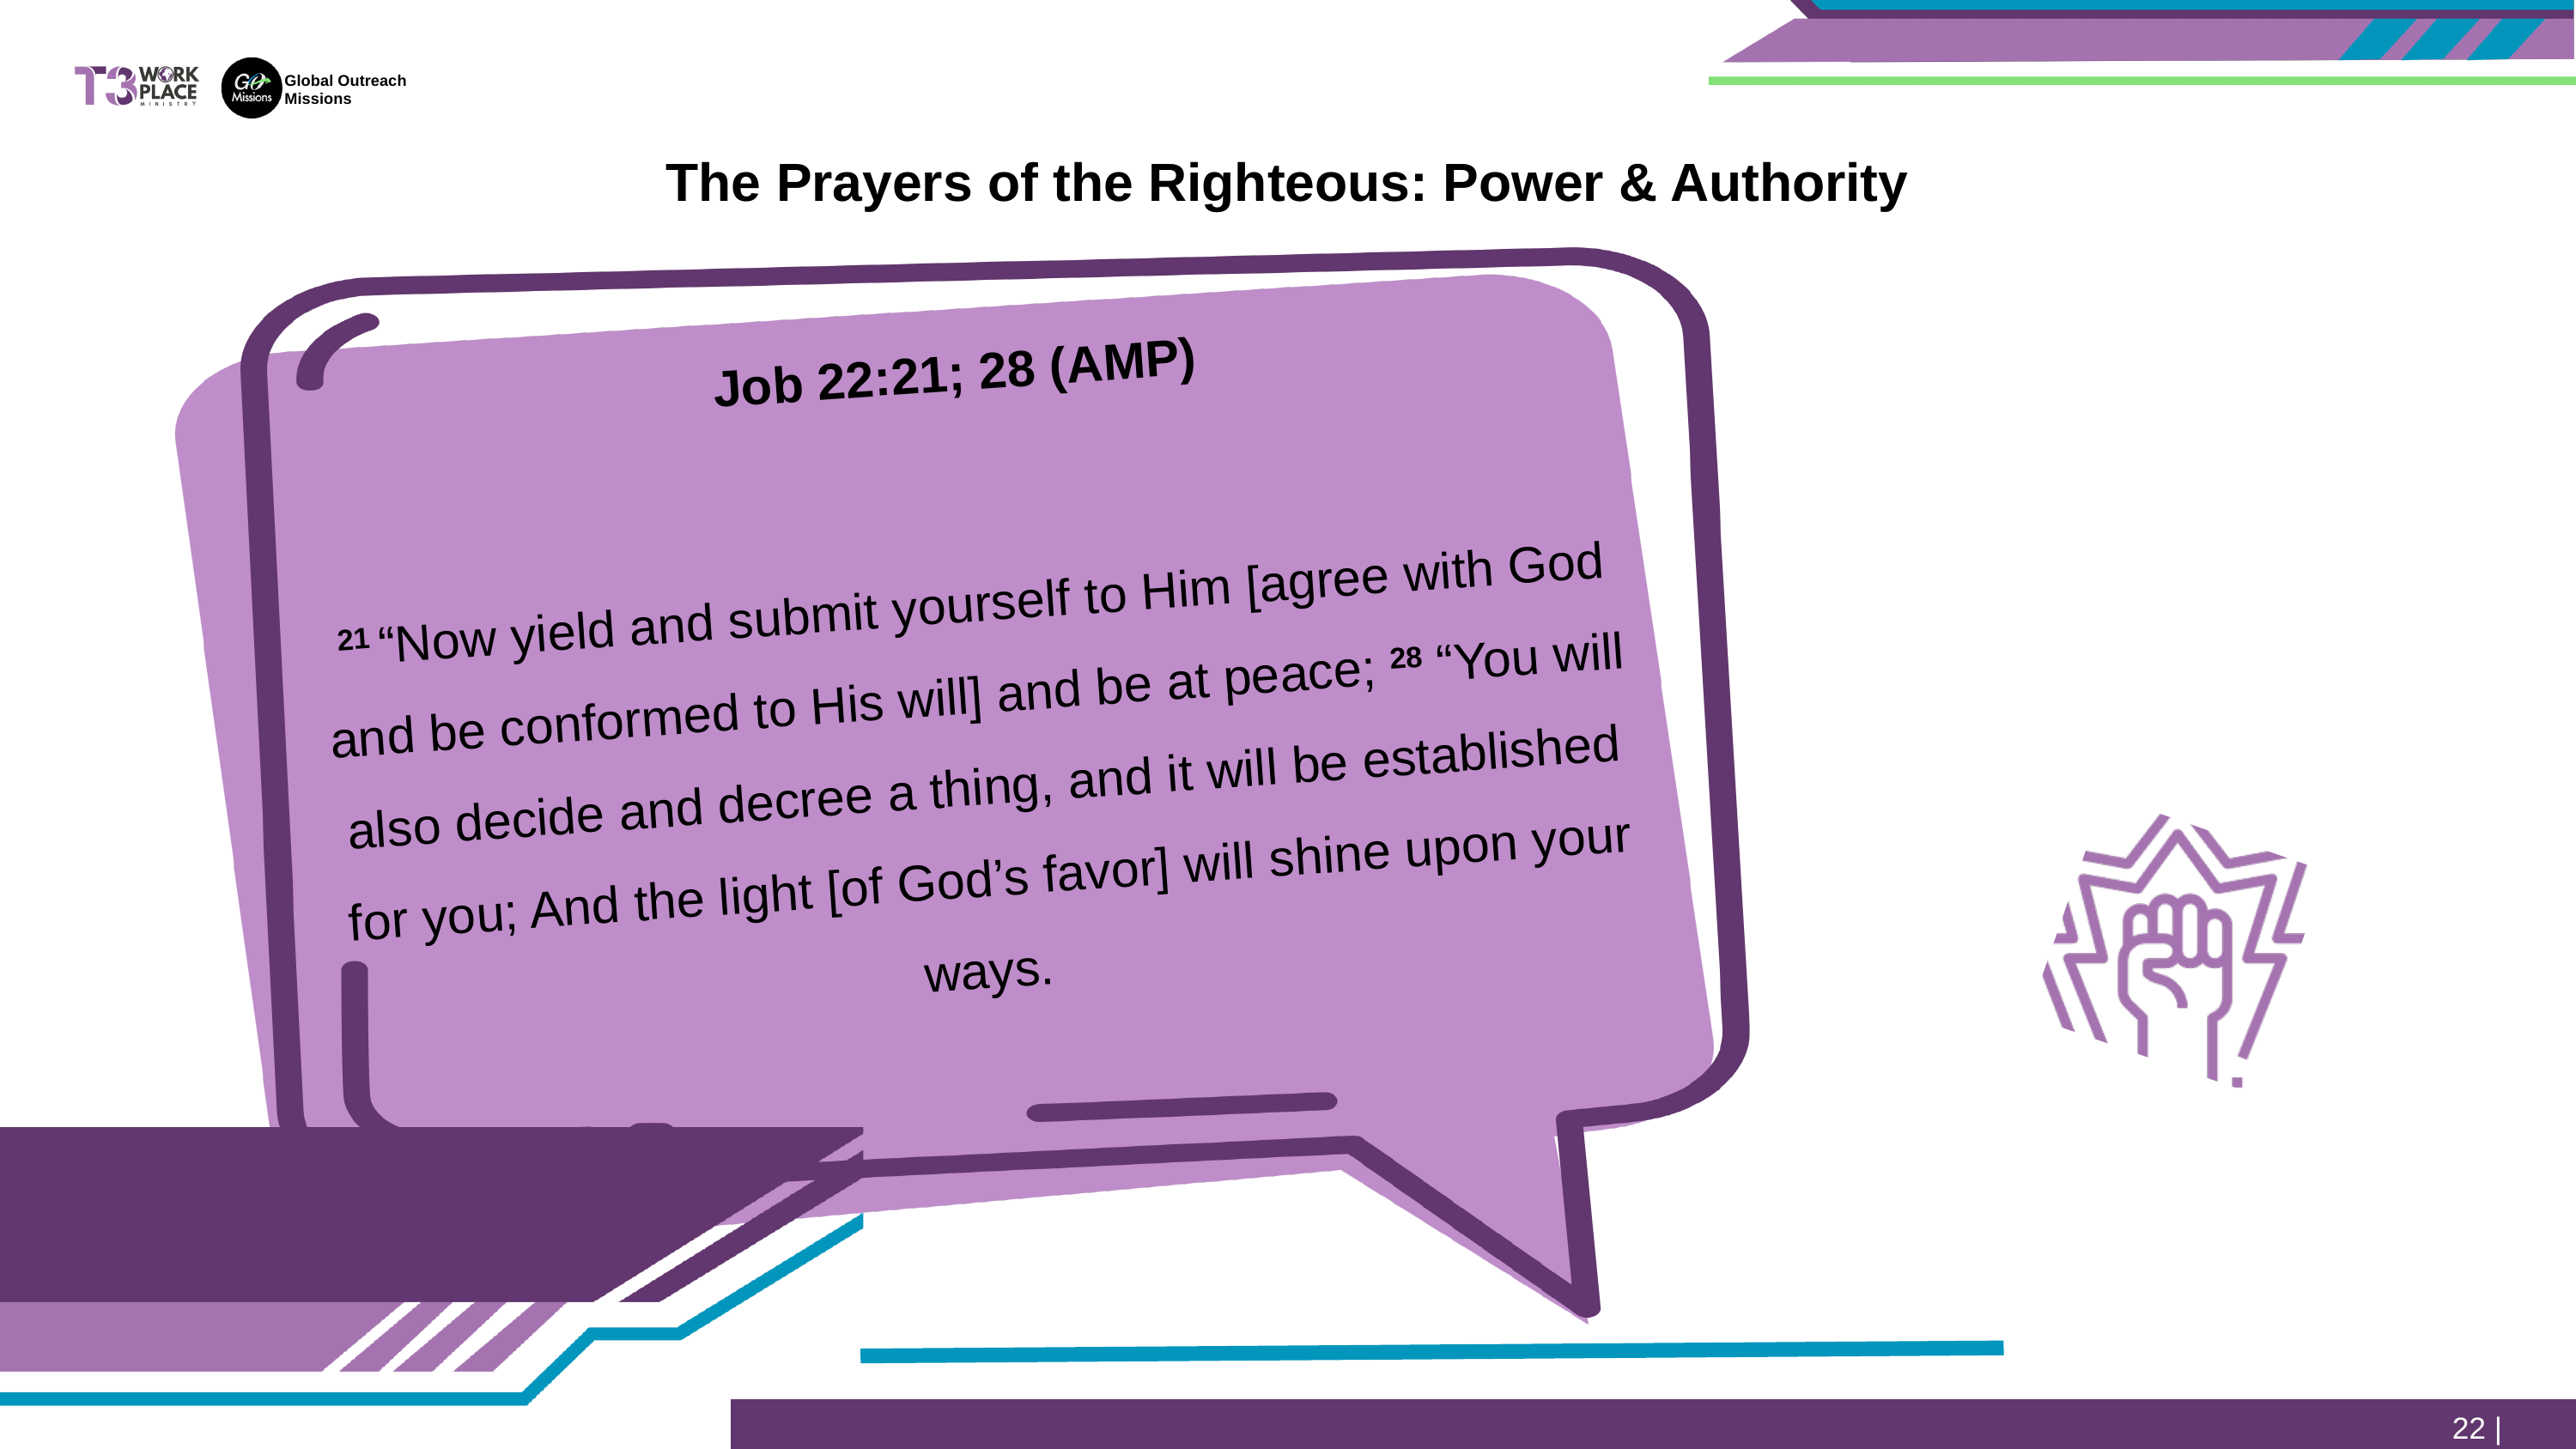

Global Outreach
Missions
The Prayers of the Righteous: Power & Authority

Job 22:21; 28 (AMP)

21 “Now yield and submit yourself to Him [agree with God and be conformed to His will] and be at peace; 28 “You will also decide and decree a thing, and it will be established for you; And the light [of God’s favor] will shine upon your ways.

22 | Page